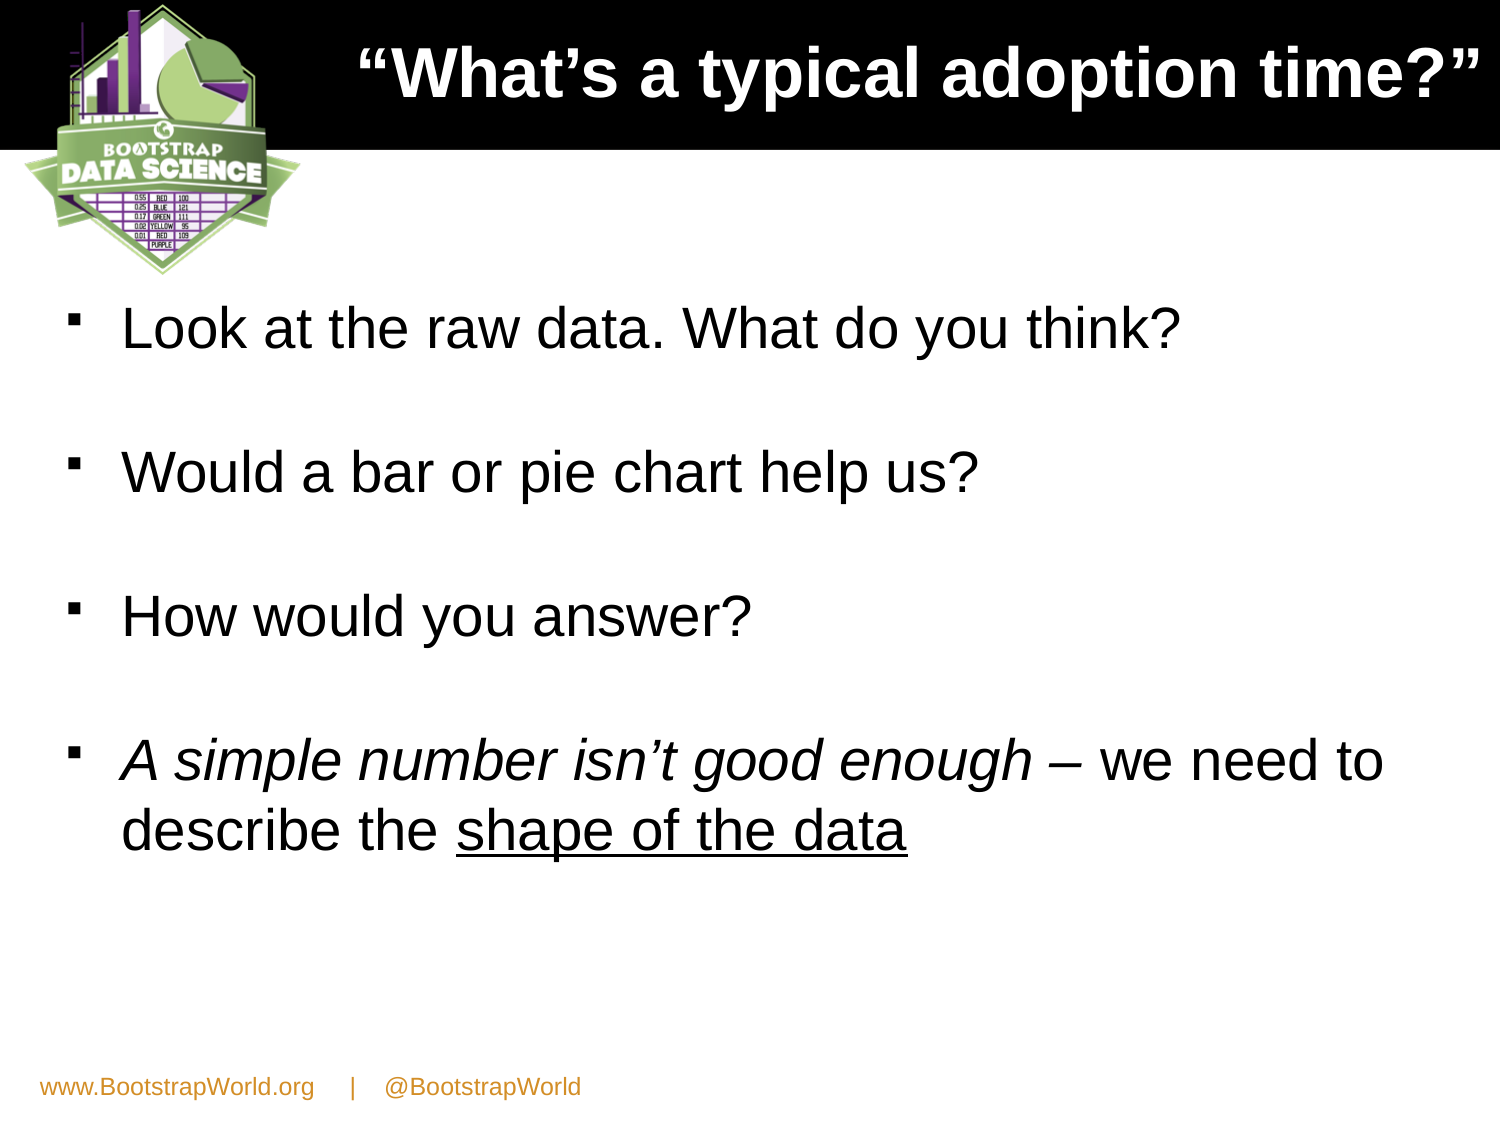

# “What’s a typical adoption time?”
Look at the raw data. What do you think?
Would a bar or pie chart help us?
How would you answer?
A simple number isn’t good enough – we need to describe the shape of the data
www.BootstrapWorld.org     |    @BootstrapWorld